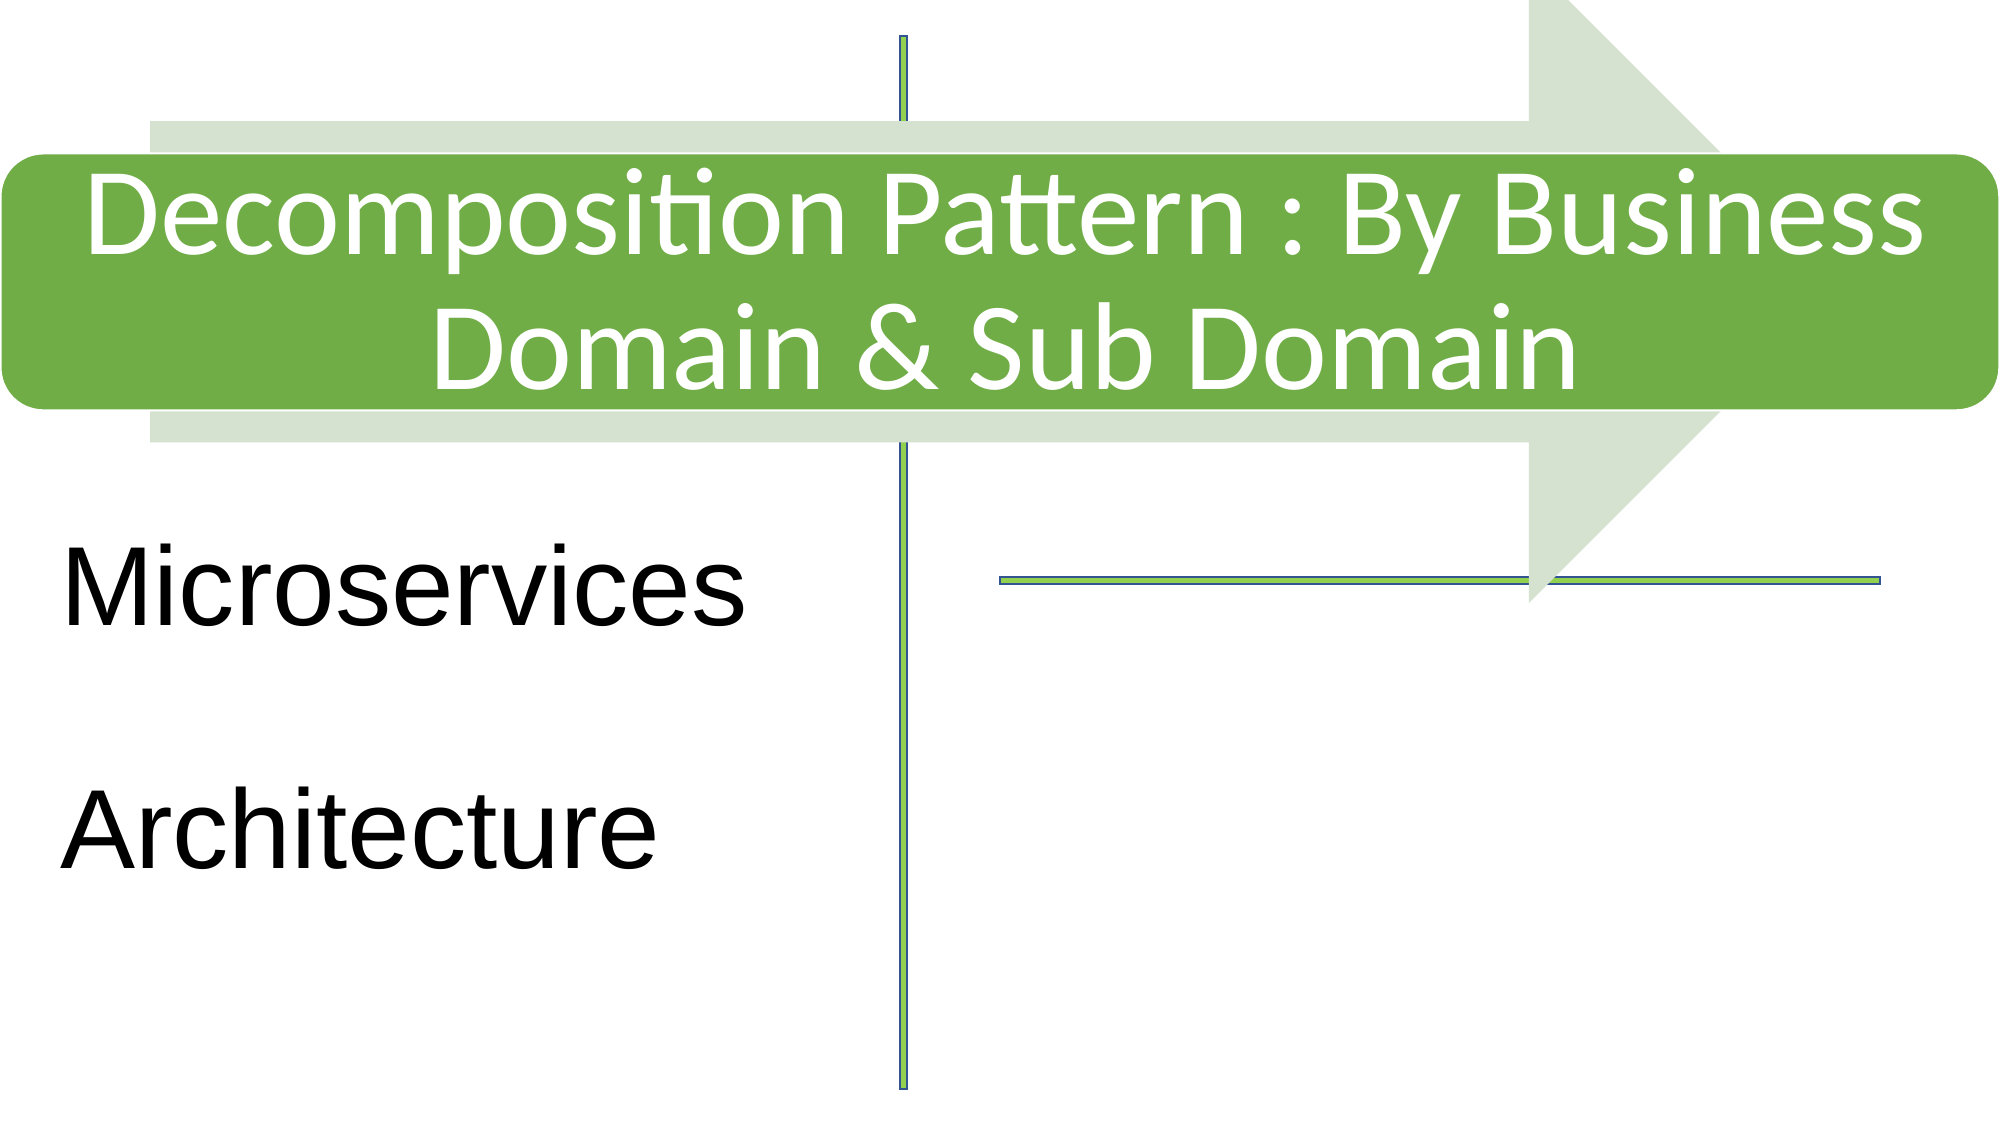

Decomposition Pattern : By Business Domain & Sub Domain

# Microservices Architecture